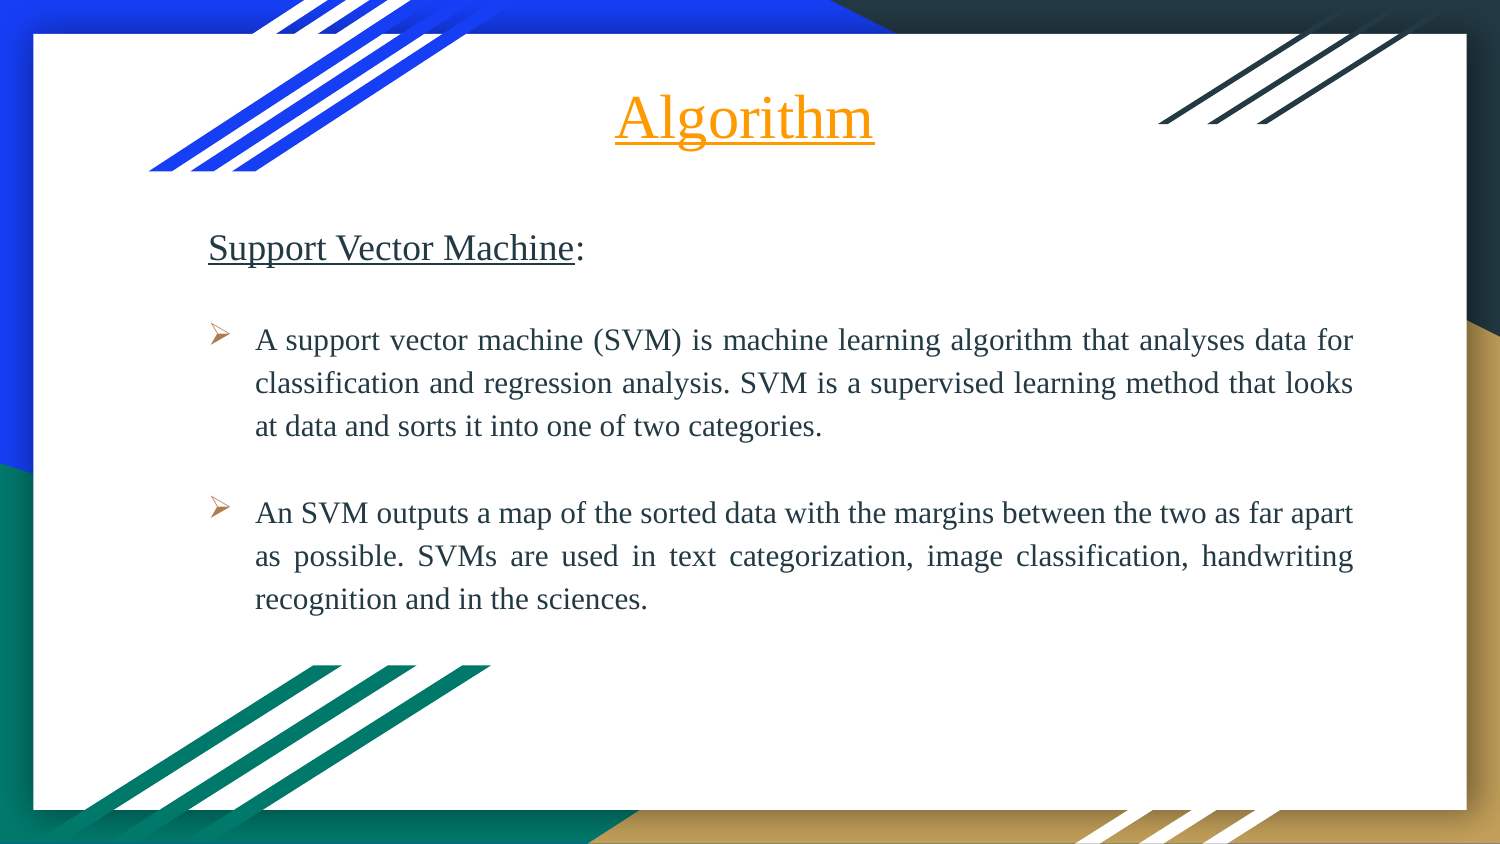

# Algorithm
Support Vector Machine:

A support vector machine (SVM) is machine learning algorithm that analyses data for classification and regression analysis. SVM is a supervised learning method that looks at data and sorts it into one of two categories.

An SVM outputs a map of the sorted data with the margins between the two as far apart as possible. SVMs are used in text categorization, image classification, handwriting recognition and in the sciences.